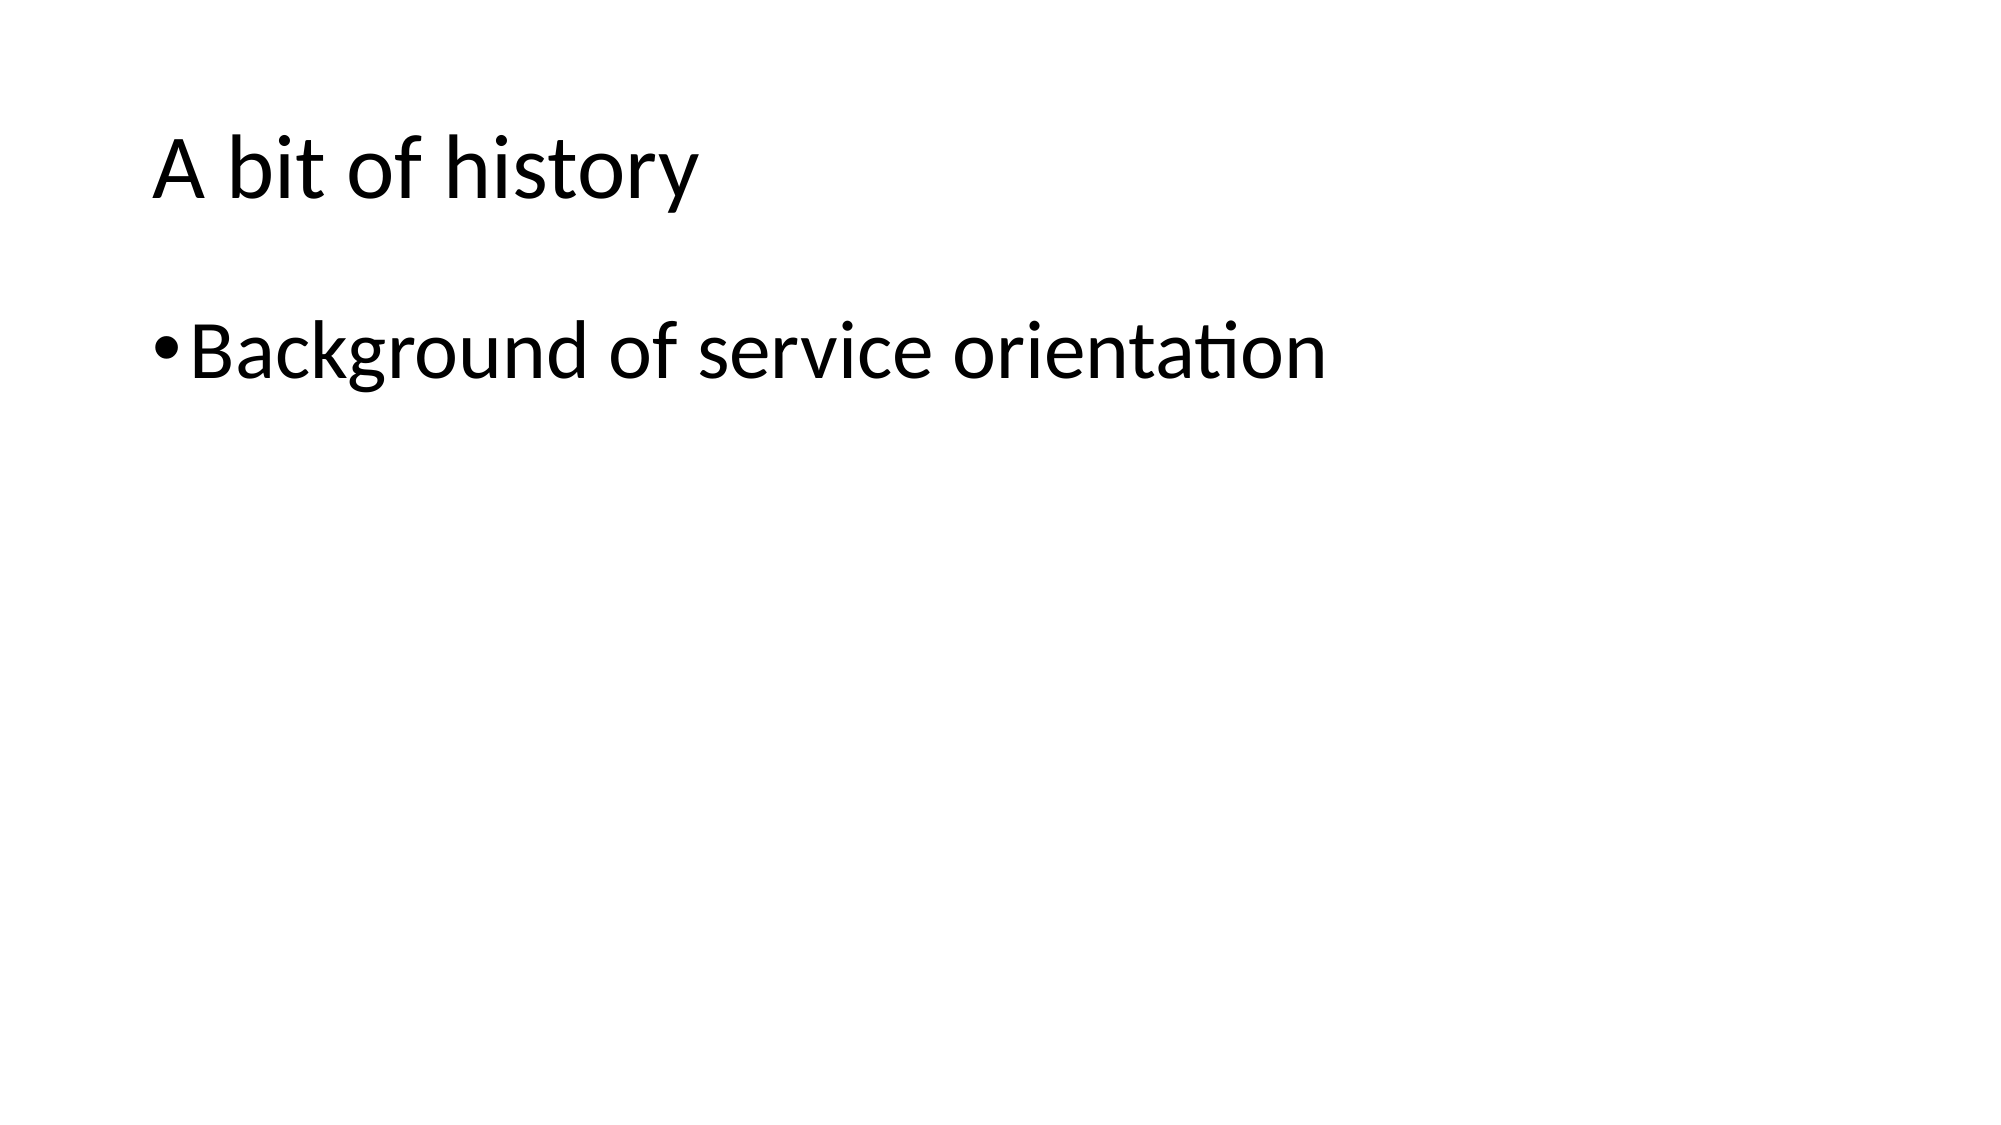

# A bit of history
Background of service orientation